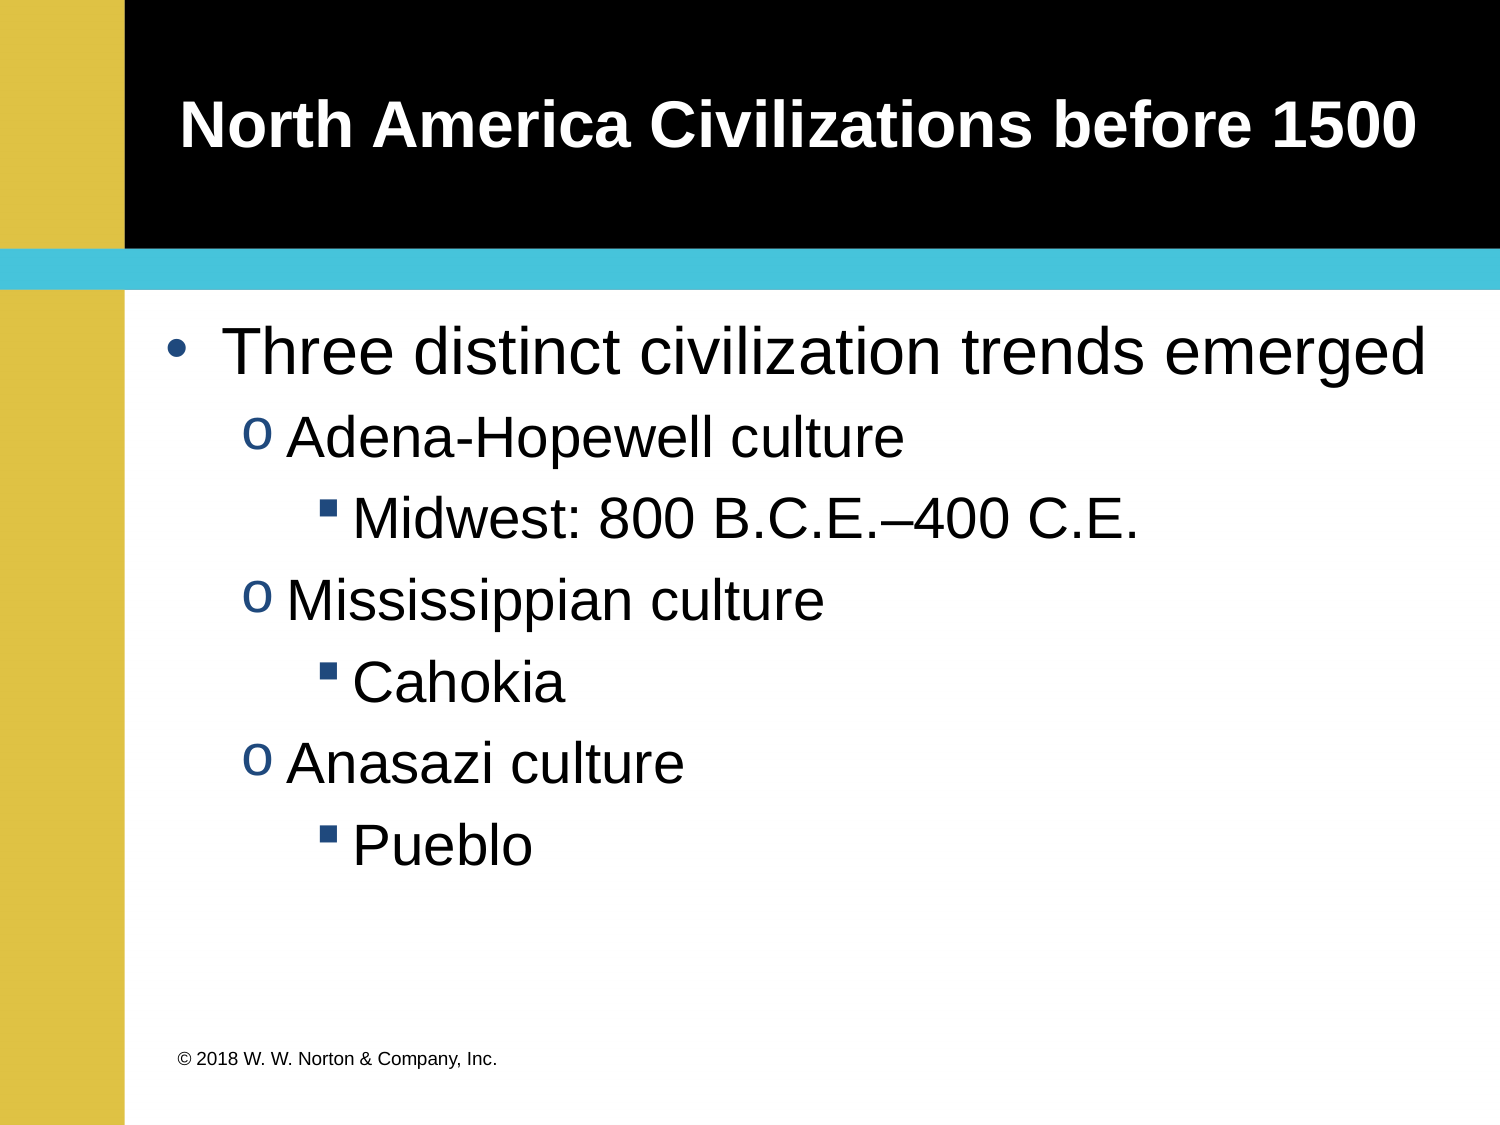

# North America Civilizations before 1500
Three distinct civilization trends emerged
Adena-Hopewell culture
Midwest: 800 b.c.e.–400 c.e.
Mississippian culture
Cahokia
Anasazi culture
Pueblo